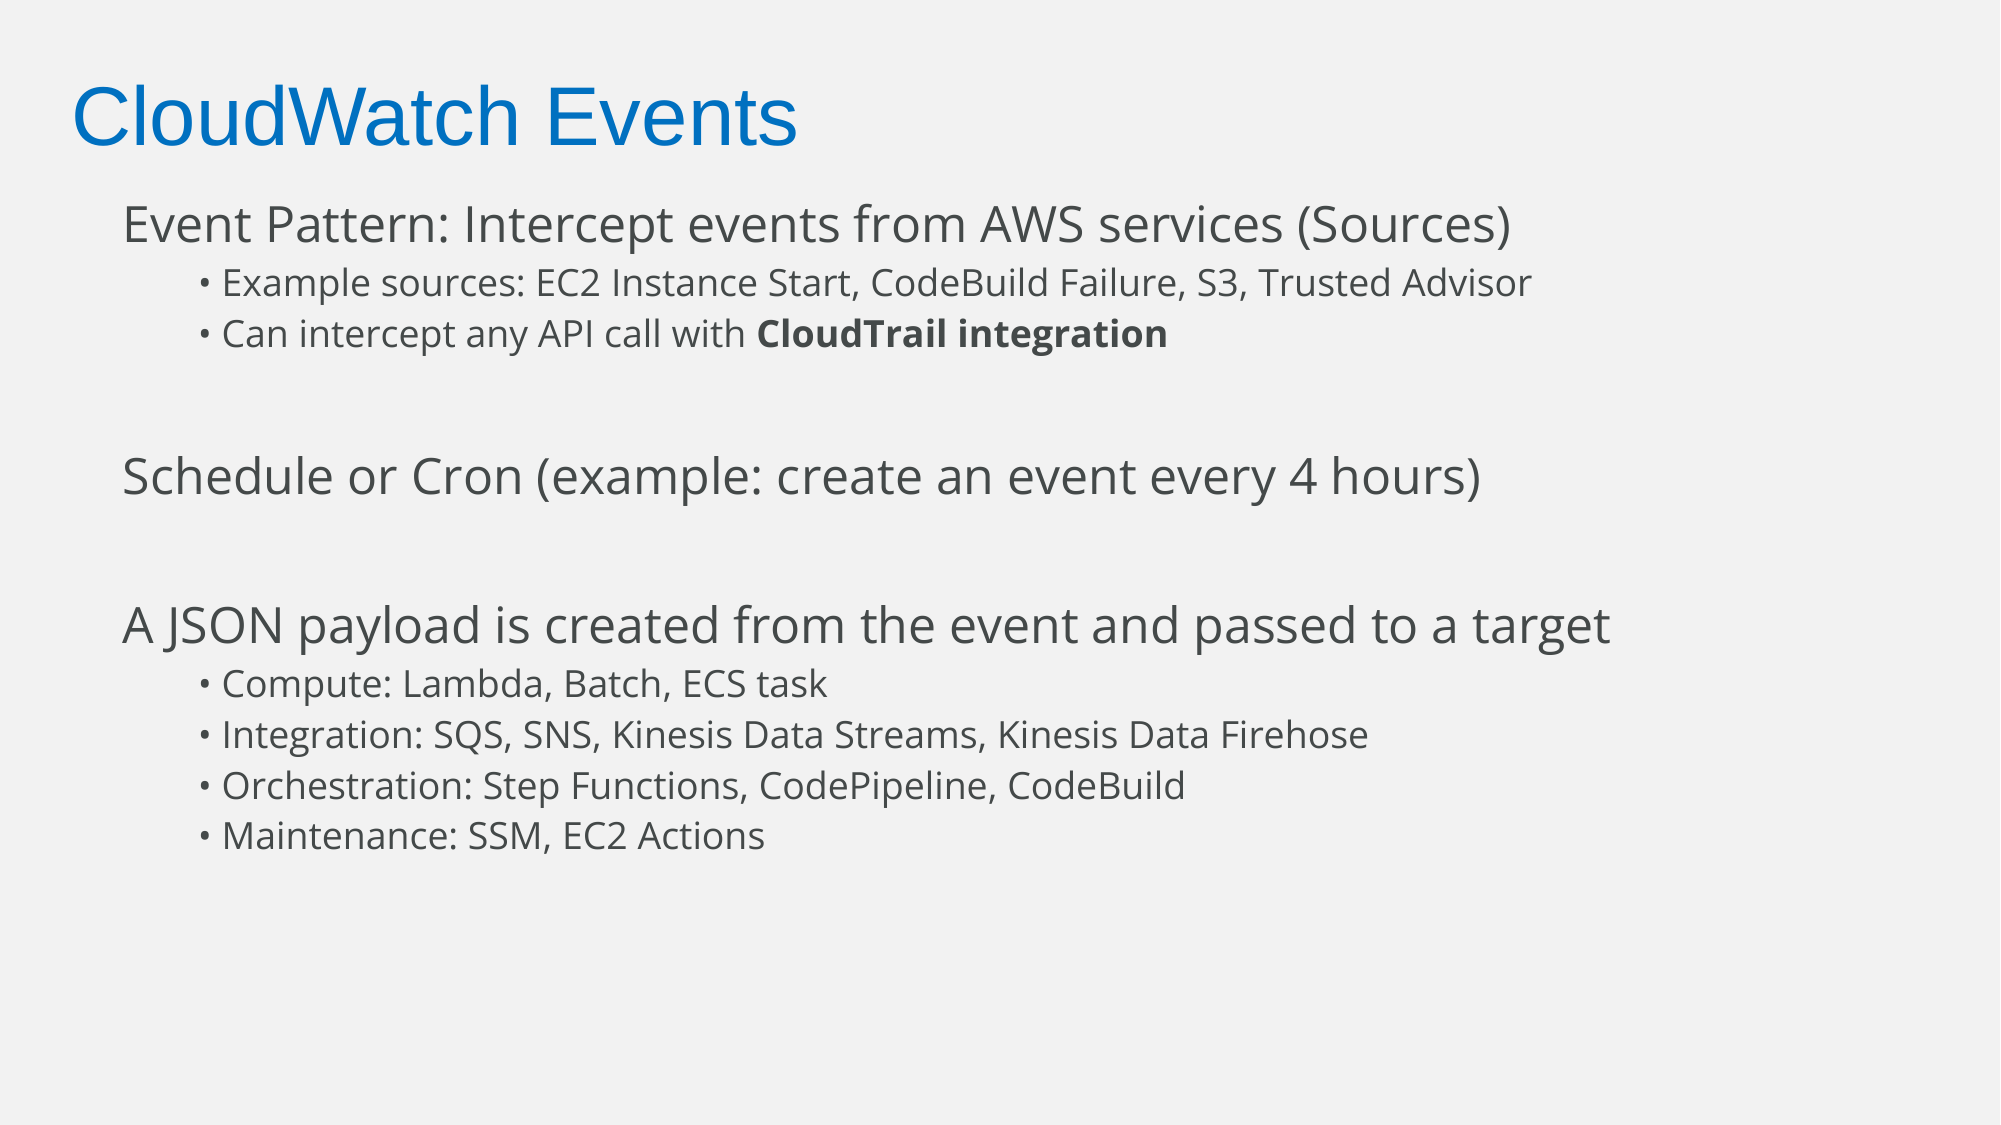

# CloudWatch Events
Event Pattern: Intercept events from AWS services (Sources)
• Example sources: EC2 Instance Start, CodeBuild Failure, S3, Trusted Advisor
• Can intercept any API call with CloudTrail integration

Schedule or Cron (example: create an event every 4 hours)

A JSON payload is created from the event and passed to a target
• Compute: Lambda, Batch, ECS task
• Integration: SQS, SNS, Kinesis Data Streams, Kinesis Data Firehose
• Orchestration: Step Functions, CodePipeline, CodeBuild
• Maintenance: SSM, EC2 Actions